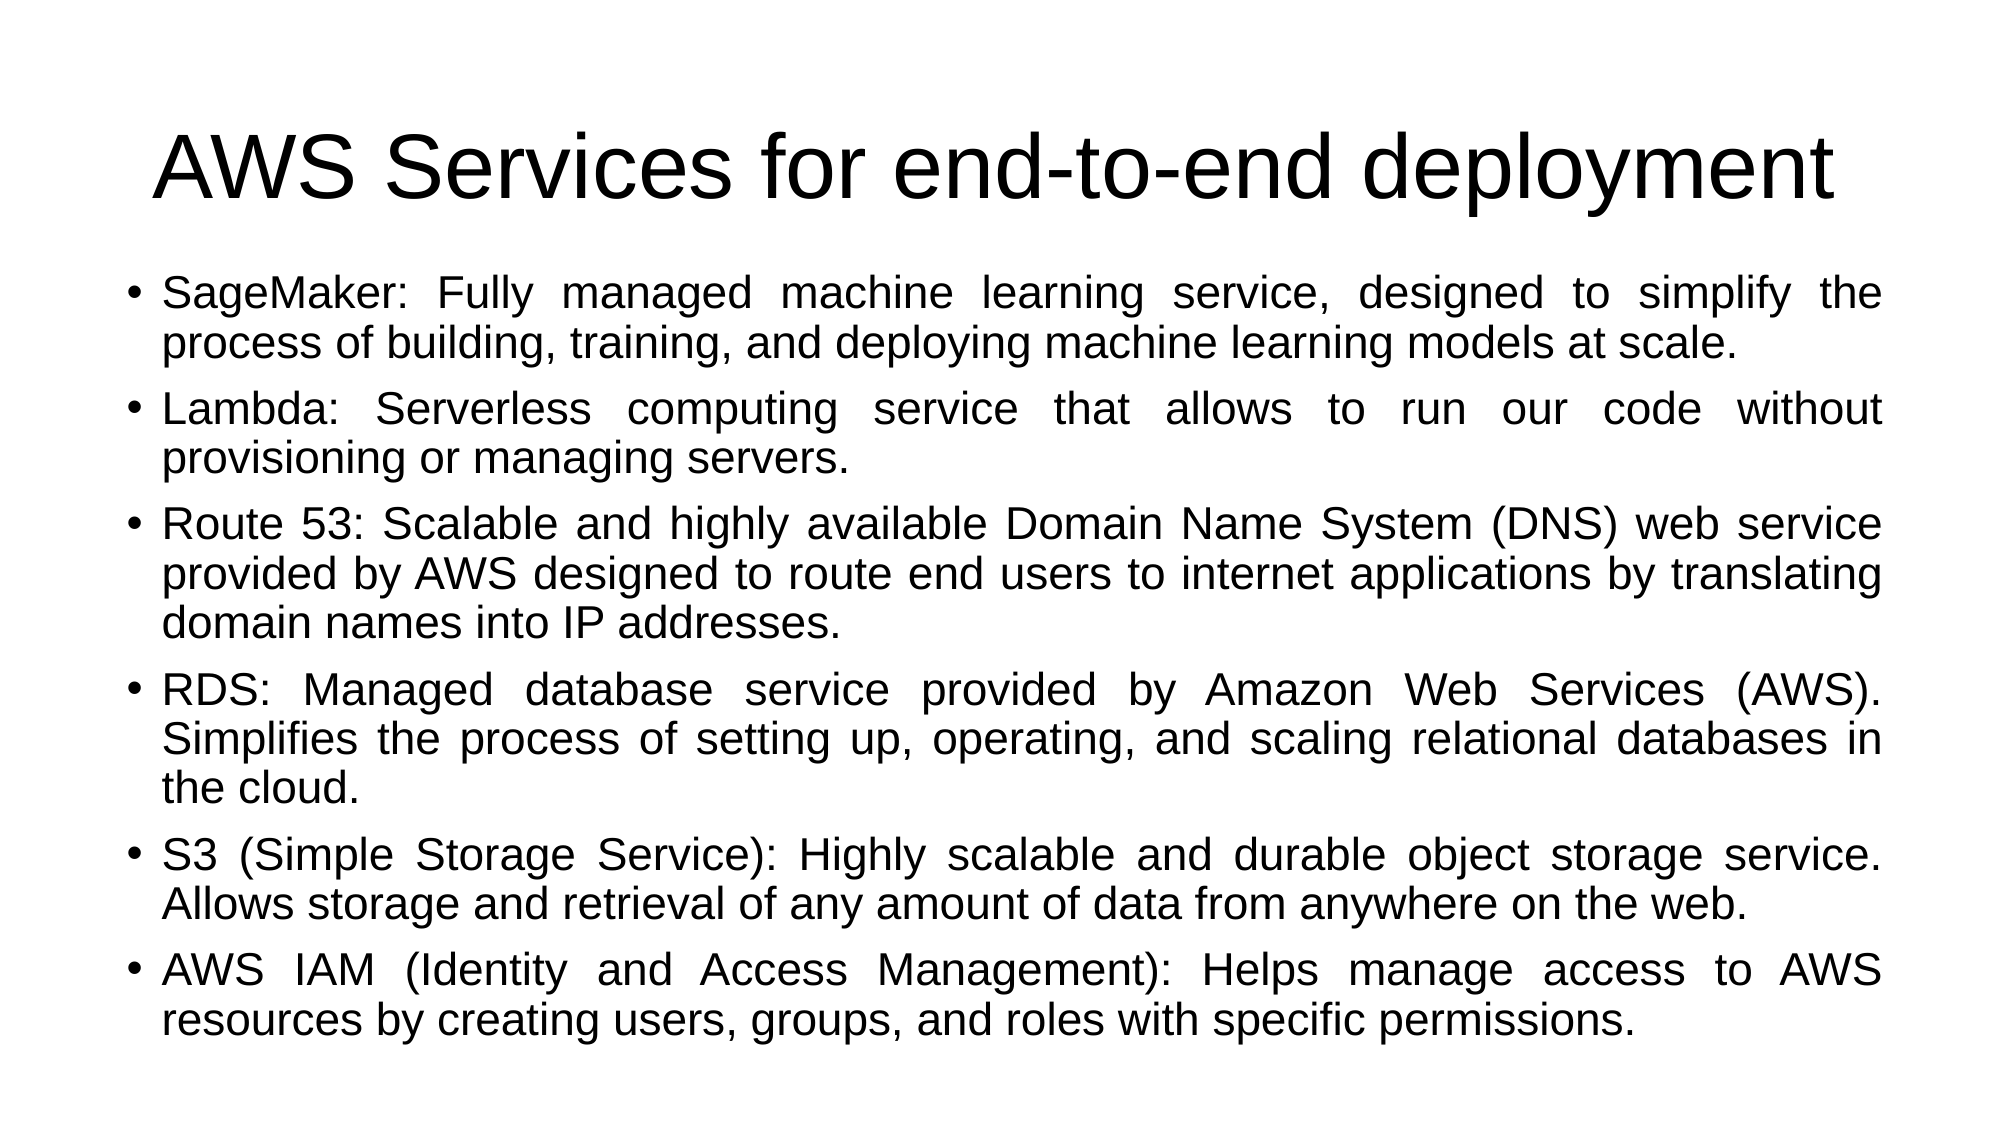

# AWS Services for end-to-end deployment
SageMaker: Fully managed machine learning service, designed to simplify the process of building, training, and deploying machine learning models at scale.
Lambda: Serverless computing service that allows to run our code without provisioning or managing servers.
Route 53: Scalable and highly available Domain Name System (DNS) web service provided by AWS designed to route end users to internet applications by translating domain names into IP addresses.
RDS: Managed database service provided by Amazon Web Services (AWS). Simplifies the process of setting up, operating, and scaling relational databases in the cloud.
S3 (Simple Storage Service): Highly scalable and durable object storage service. Allows storage and retrieval of any amount of data from anywhere on the web.
AWS IAM (Identity and Access Management): Helps manage access to AWS resources by creating users, groups, and roles with specific permissions.